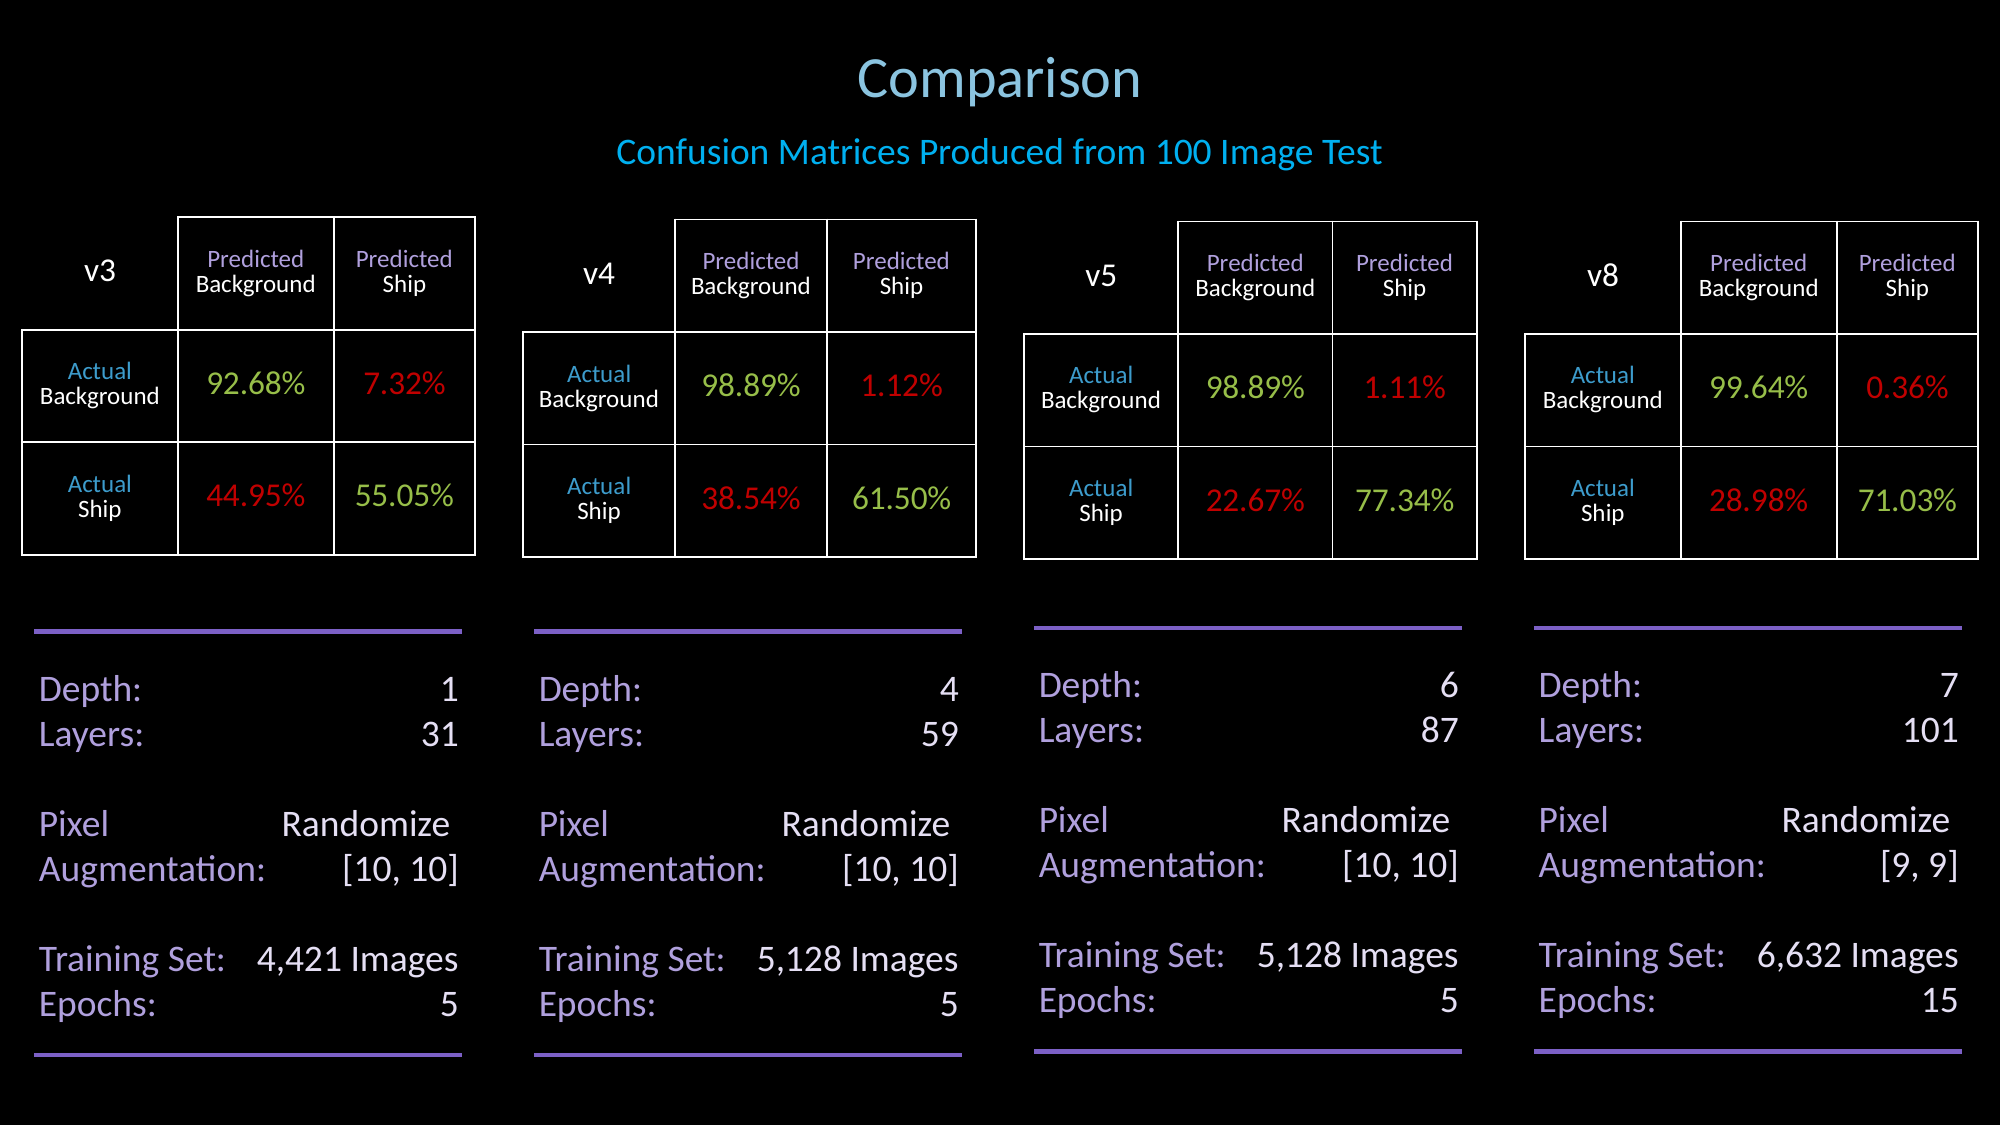

Comparison
Confusion Matrices Produced from 100 Image Test
| v3 | Predicted Background | Predicted Ship |
| --- | --- | --- |
| Actual Background | 92.68% | 7.32% |
| Actual Ship | 44.95% | 55.05% |
| v4 | Predicted Background | Predicted Ship |
| --- | --- | --- |
| Actual Background | 98.89% | 1.12% |
| Actual Ship | 38.54% | 61.50% |
| v5 | Predicted Background | Predicted Ship |
| --- | --- | --- |
| Actual Background | 98.89% | 1.11% |
| Actual Ship | 22.67% | 77.34% |
| v8 | Predicted Background | Predicted Ship |
| --- | --- | --- |
| Actual Background | 99.64% | 0.36% |
| Actual Ship | 28.98% | 71.03% |
Depth:
Layers:

Pixel Augmentation:

Training Set:
Epochs:
6
87

Randomize
[10, 10]

5,128 Images
5
Depth:
Layers:

Pixel Augmentation:

Training Set:
Epochs:
7
101

Randomize
[9, 9]

6,632 Images
15
Depth:
Layers:

Pixel Augmentation:

Training Set:
Epochs:
1
31

Randomize
[10, 10]

4,421 Images
5
Depth:
Layers:

Pixel Augmentation:

Training Set:
Epochs:
4
59

Randomize
[10, 10]

5,128 Images
5